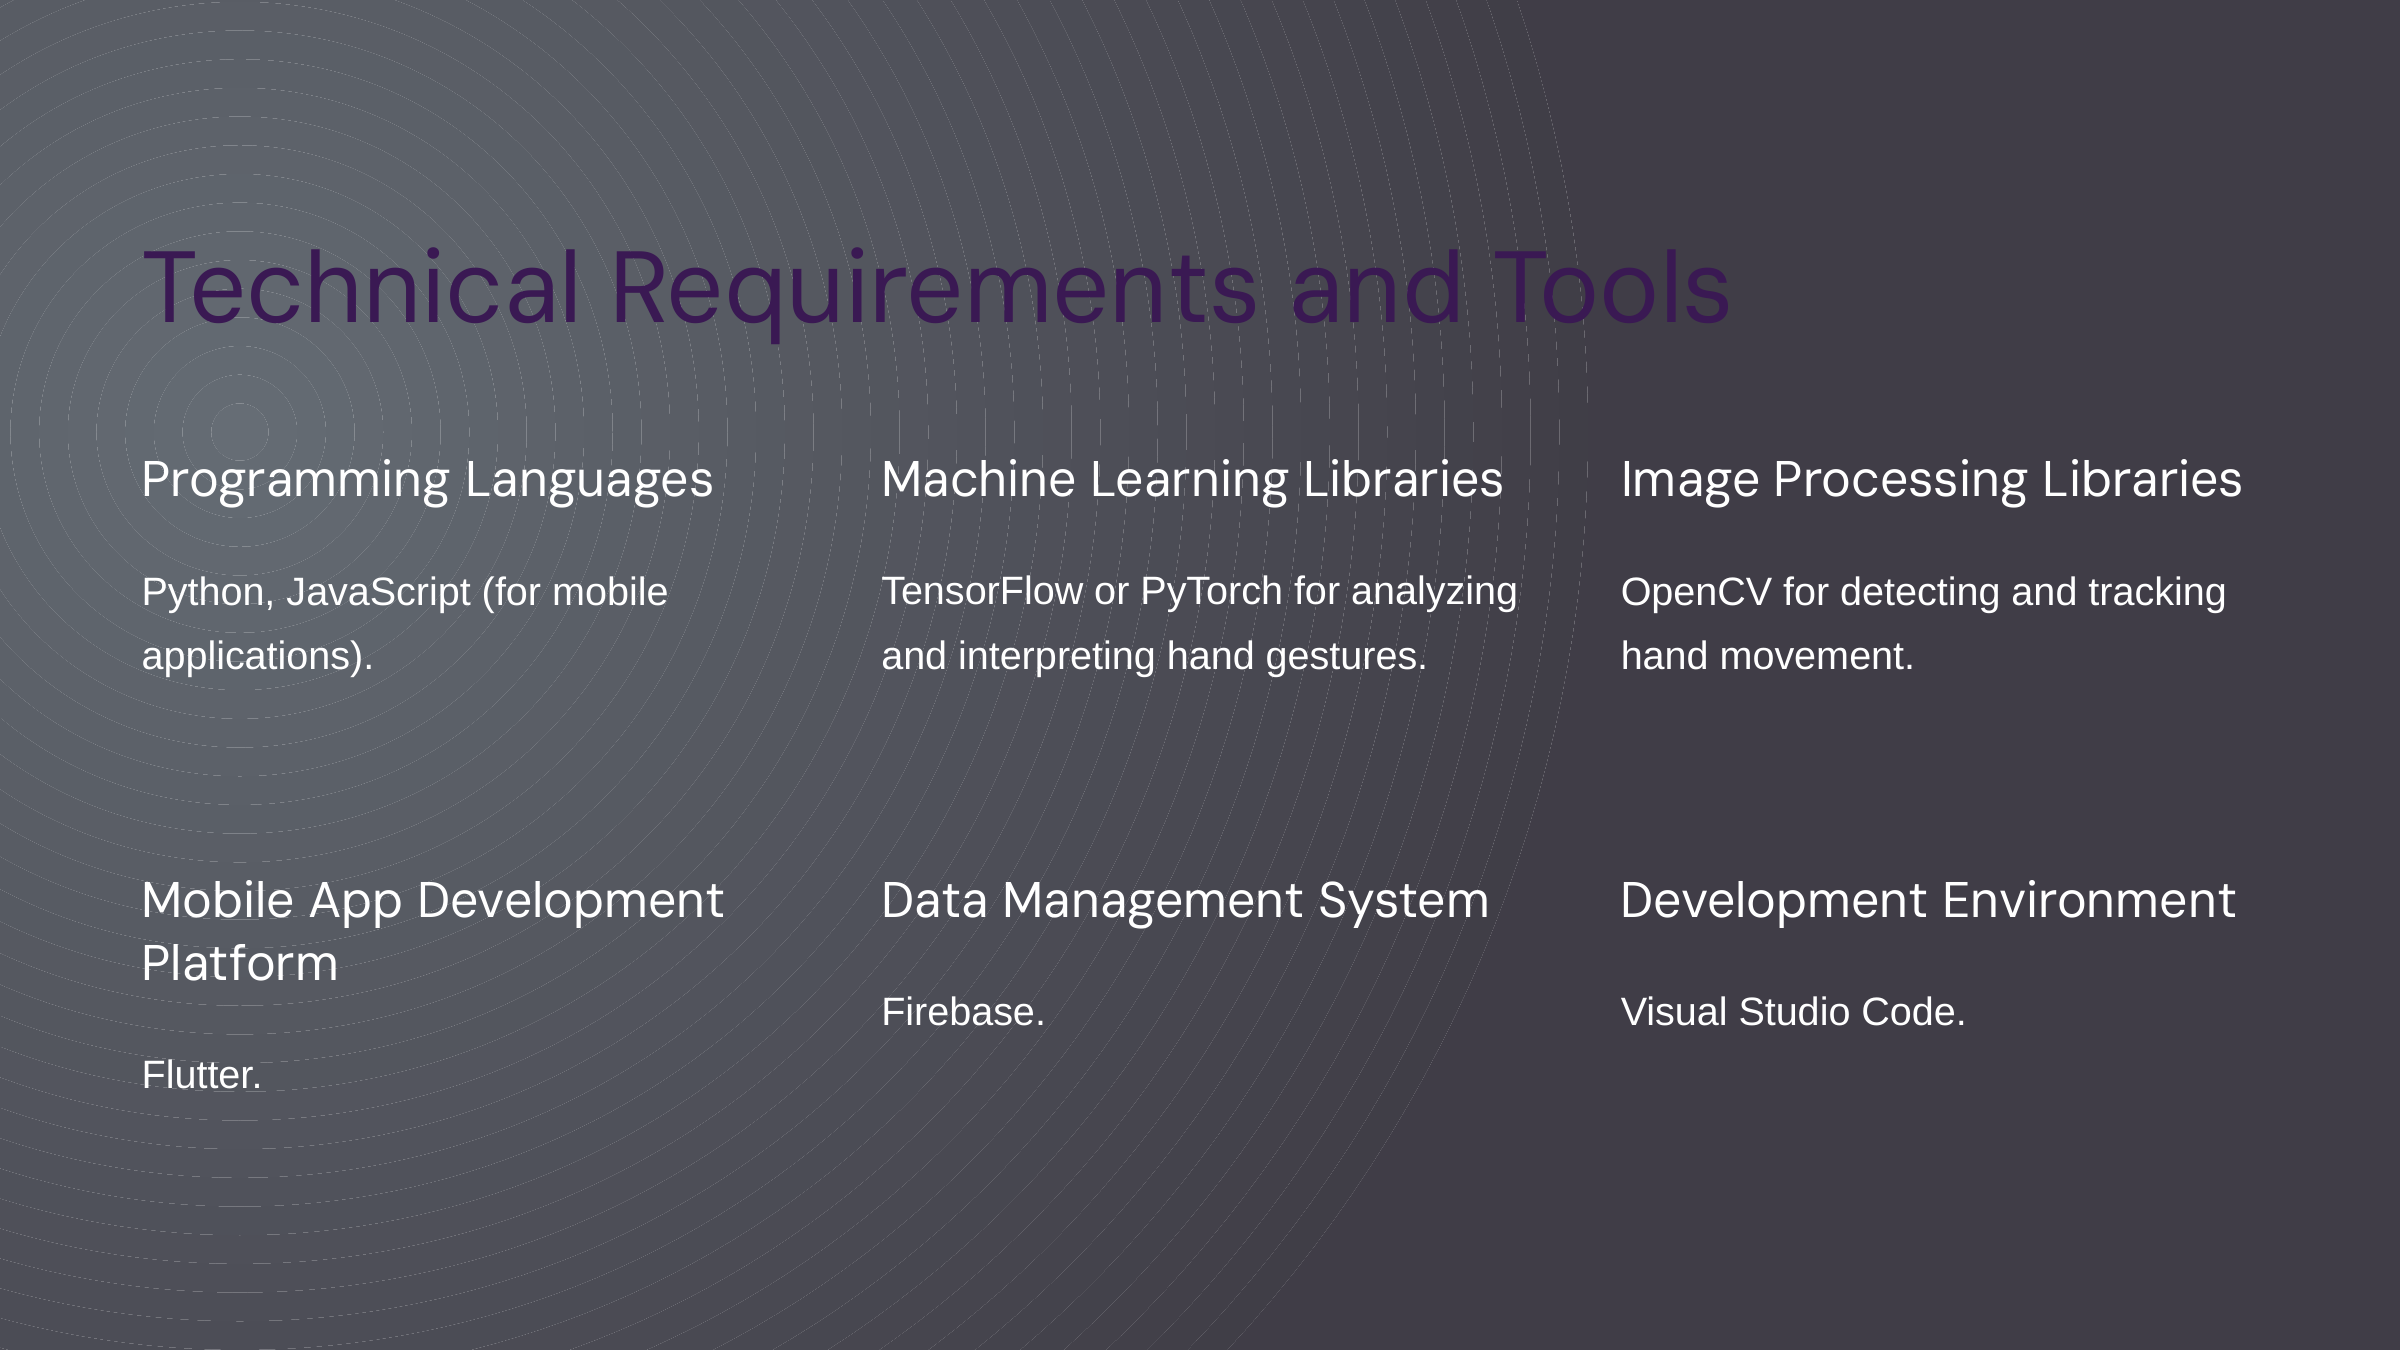

Technical Requirements and Tools
Programming Languages
Machine Learning Libraries
Image Processing Libraries
Python, JavaScript (for mobile applications).
TensorFlow or PyTorch for analyzing and interpreting hand gestures.
OpenCV for detecting and tracking hand movement.
Mobile App Development Platform
Data Management System
Development Environment
Firebase.
Visual Studio Code.
Flutter.